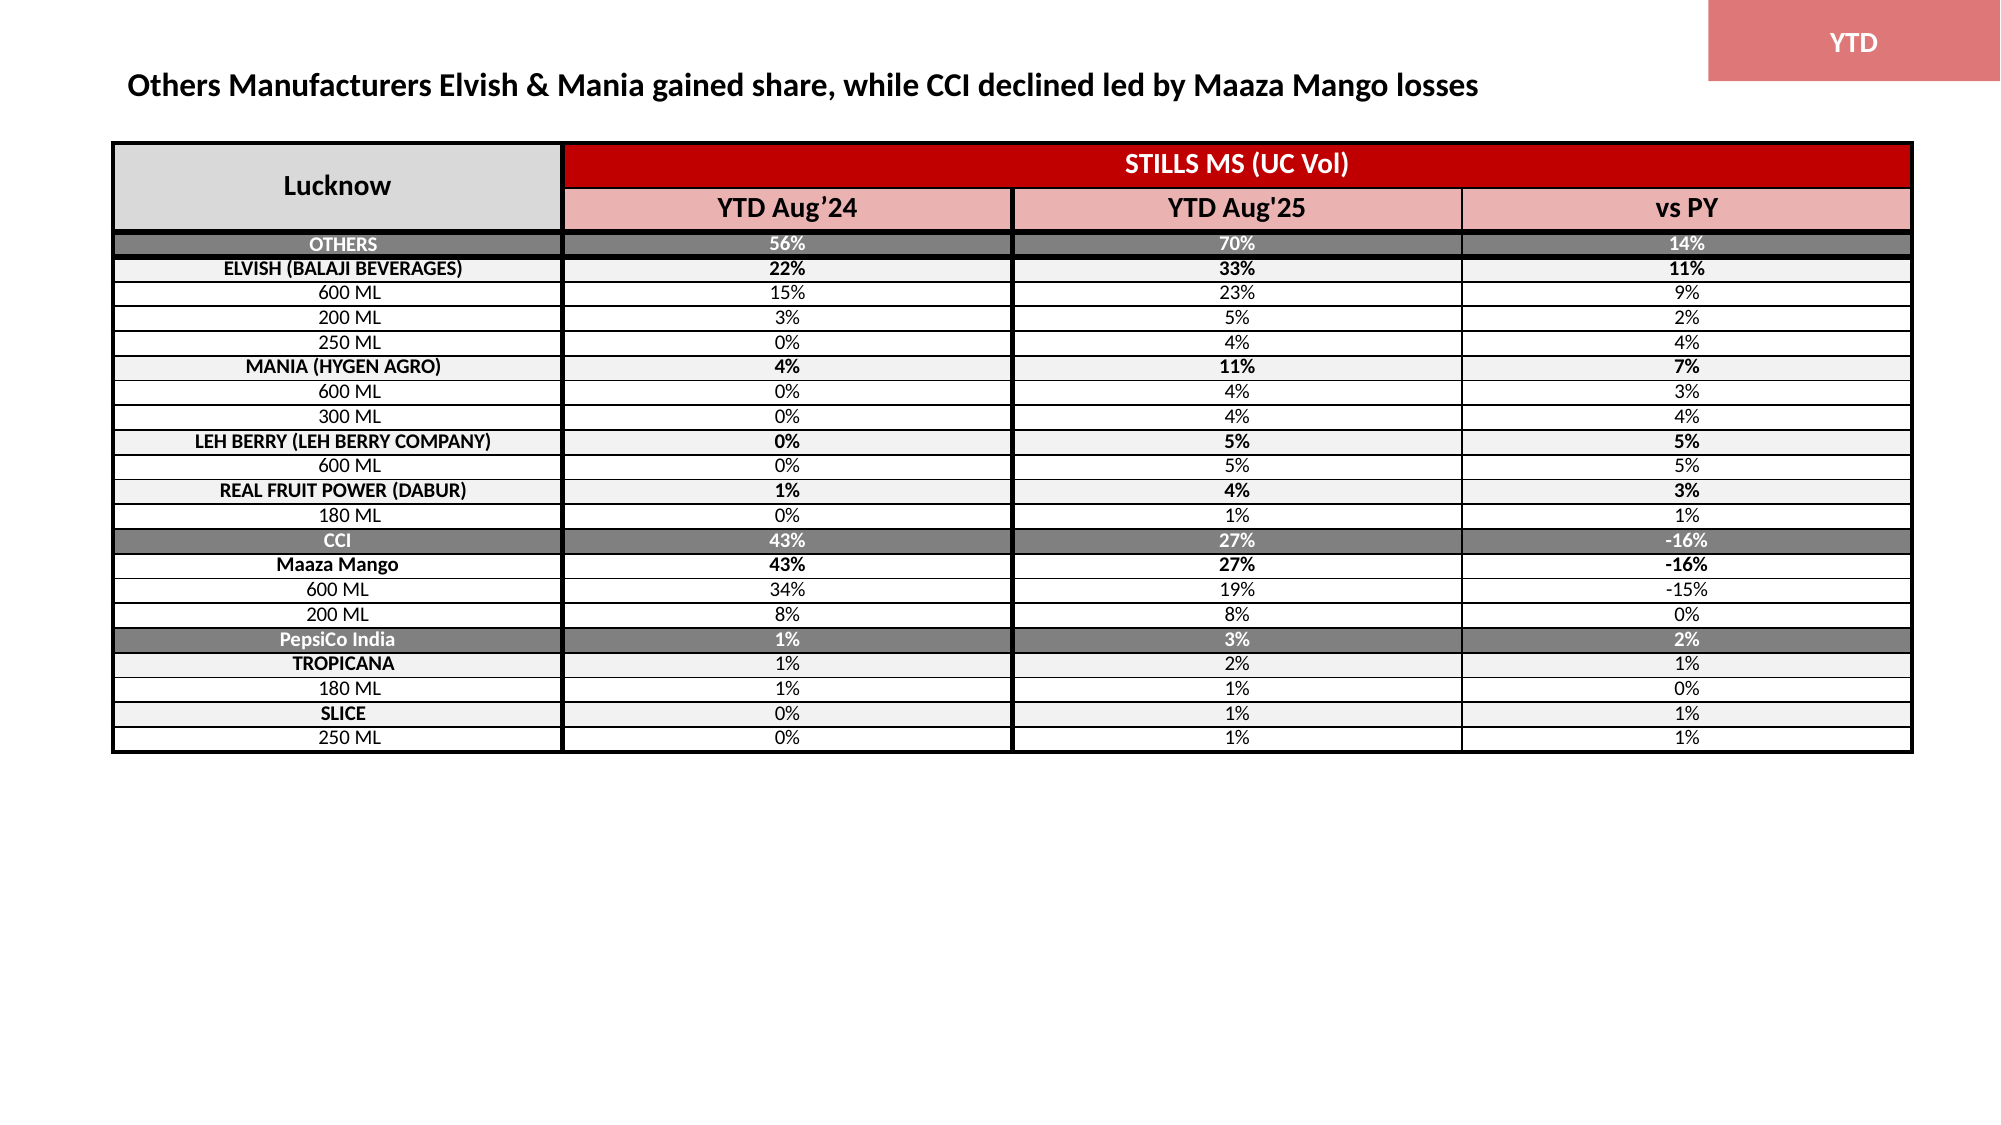

YTD
Others Manufacturers Elvish & Mania gained share, while CCI declined led by Maaza Mango losses

| Lucknow | STILLS MS (UC Vol) |  |  |
| --- | --- | --- | --- |
|  | YTD Aug’24 | YTD Aug'25 | vs PY |
| OTHERS | 56% | 70% | 14% |
| ELVISH (BALAJI BEVERAGES) | 22% | 33% | 11% |
| 600 ML | 15% | 23% | 9% |
| 200 ML | 3% | 5% | 2% |
| 250 ML | 0% | 4% | 4% |
| MANIA (HYGEN AGRO) | 4% | 11% | 7% |
| 600 ML | 0% | 4% | 3% |
| 300 ML | 0% | 4% | 4% |
| LEH BERRY (LEH BERRY COMPANY) | 0% | 5% | 5% |
| 600 ML | 0% | 5% | 5% |
| REAL FRUIT POWER (DABUR) | 1% | 4% | 3% |
| 180 ML | 0% | 1% | 1% |
| CCI | 43% | 27% | -16% |
| Maaza Mango | 43% | 27% | -16% |
| 600 ML | 34% | 19% | -15% |
| 200 ML | 8% | 8% | 0% |
| PepsiCo India | 1% | 3% | 2% |
| TROPICANA | 1% | 2% | 1% |
| 180 ML | 1% | 1% | 0% |
| SLICE | 0% | 1% | 1% |
| 250 ML | 0% | 1% | 1% |